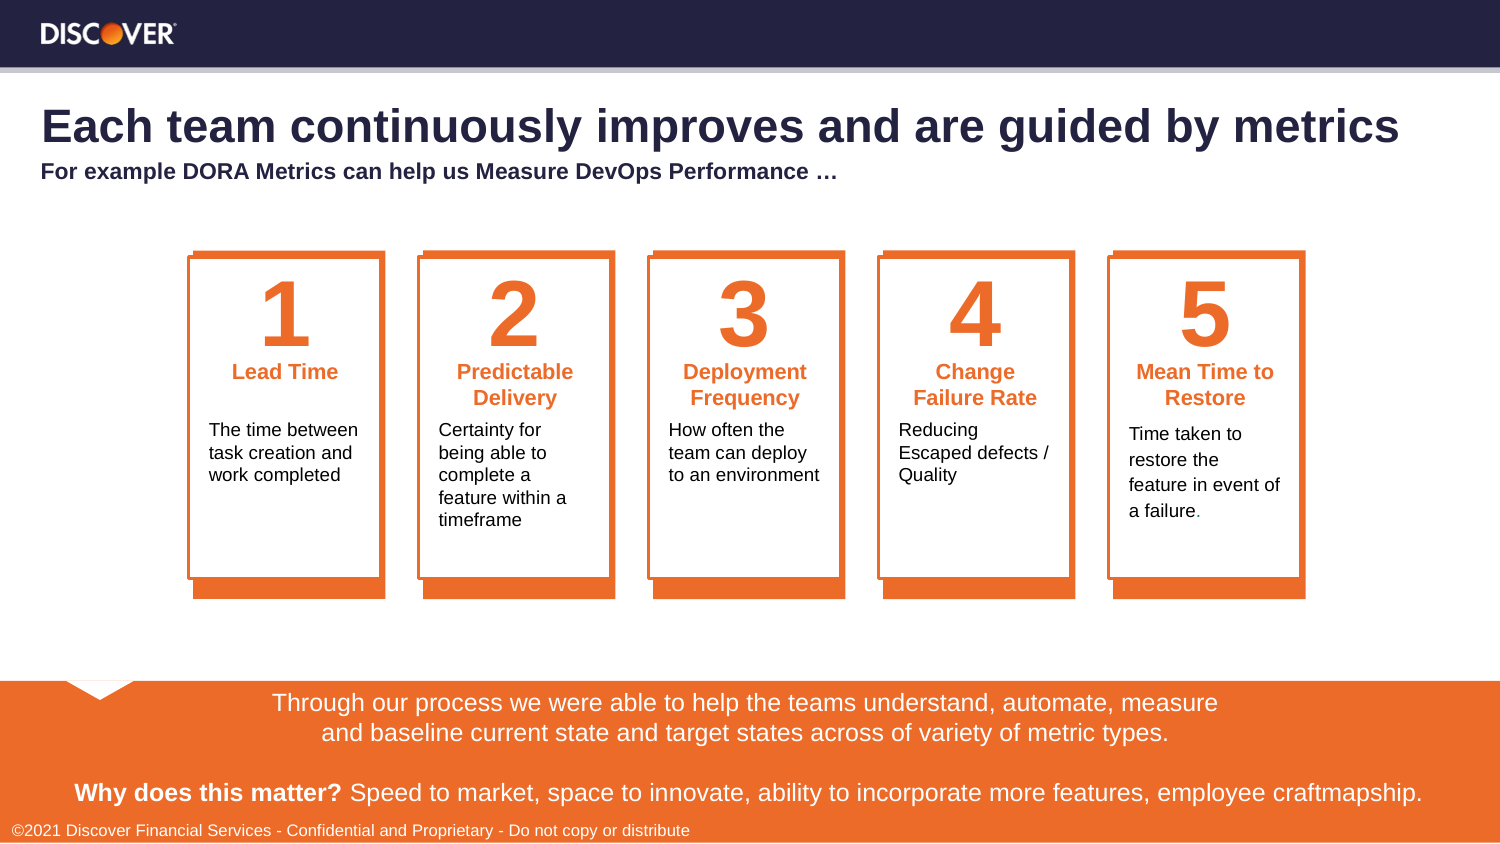

# Each team continuously improves and are guided by metrics
For example DORA Metrics can help us Measure DevOps Performance …

2
Predictable Delivery
Certainty for being able to complete a feature within a timeframe

3
Deployment Frequency
How often the team can deploy to an environment

4
Change Failure Rate
Reducing Escaped defects / Quality

5
Mean Time to Restore
Time taken to restore the feature in event of a failure.

1
Lead Time
The time between task creation and work completed
Through our process we were able to help the teams understand, automate, measure
and baseline current state and target states across of variety of metric types.
Why does this matter? Speed to market, space to innovate, ability to incorporate more features, employee craftmapship.

©2021 Discover Financial Services - Confidential and Proprietary - Do not copy or distribute